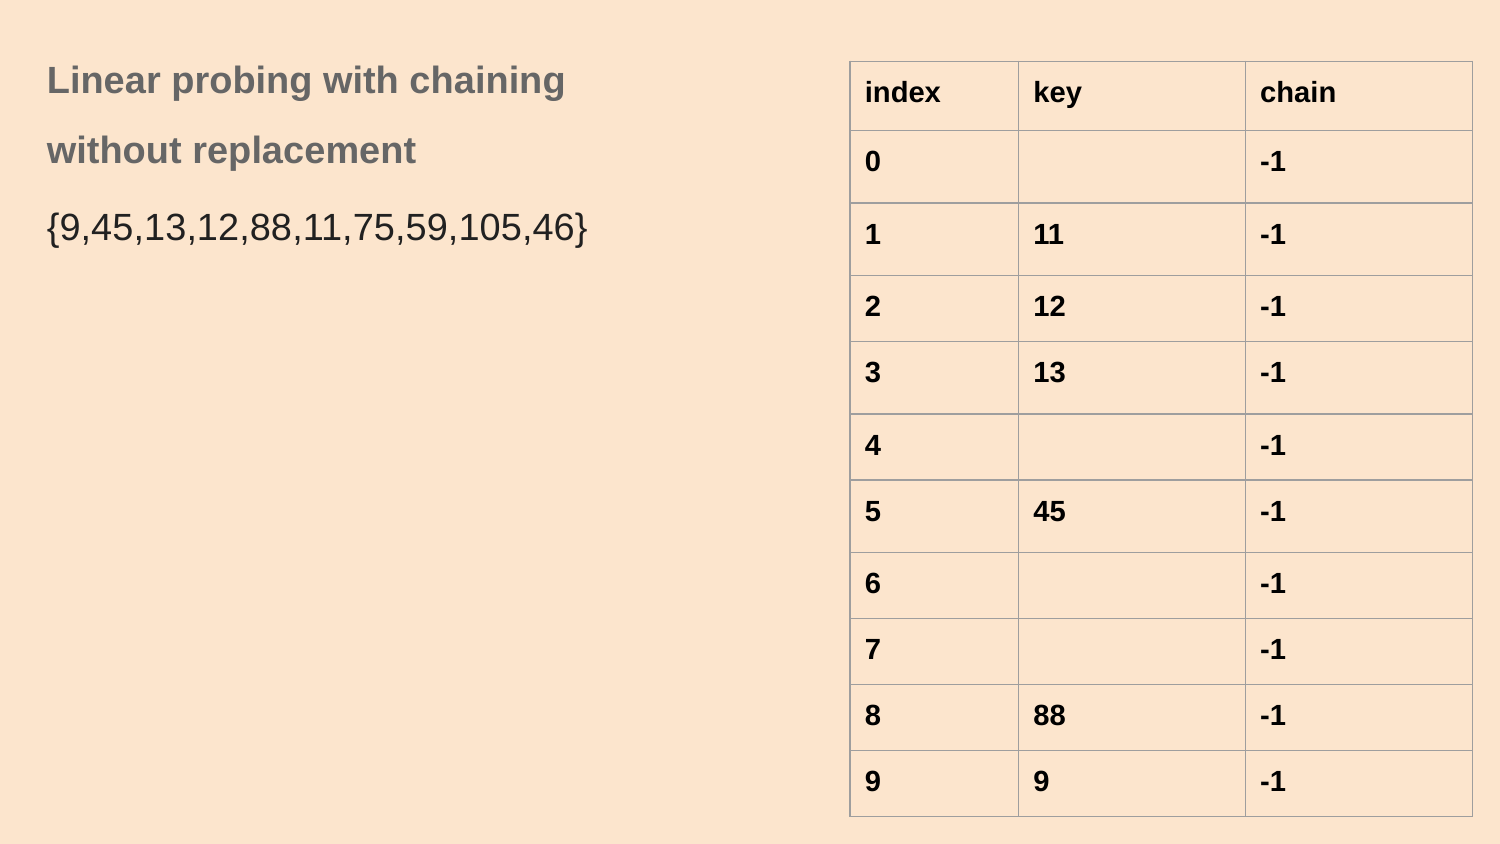

# Linear probing with chaining
without replacement
{9,45,13,12,88,11,75,59,105,46}
| index | key | chain |
| --- | --- | --- |
| 0 |  | -1 |
| 1 | 11 | -1 |
| 2 | 12 | -1 |
| 3 | 13 | -1 |
| 4 |  | -1 |
| 5 | 45 | -1 |
| 6 |  | -1 |
| 7 |  | -1 |
| 8 | 88 | -1 |
| 9 | 9 | -1 |